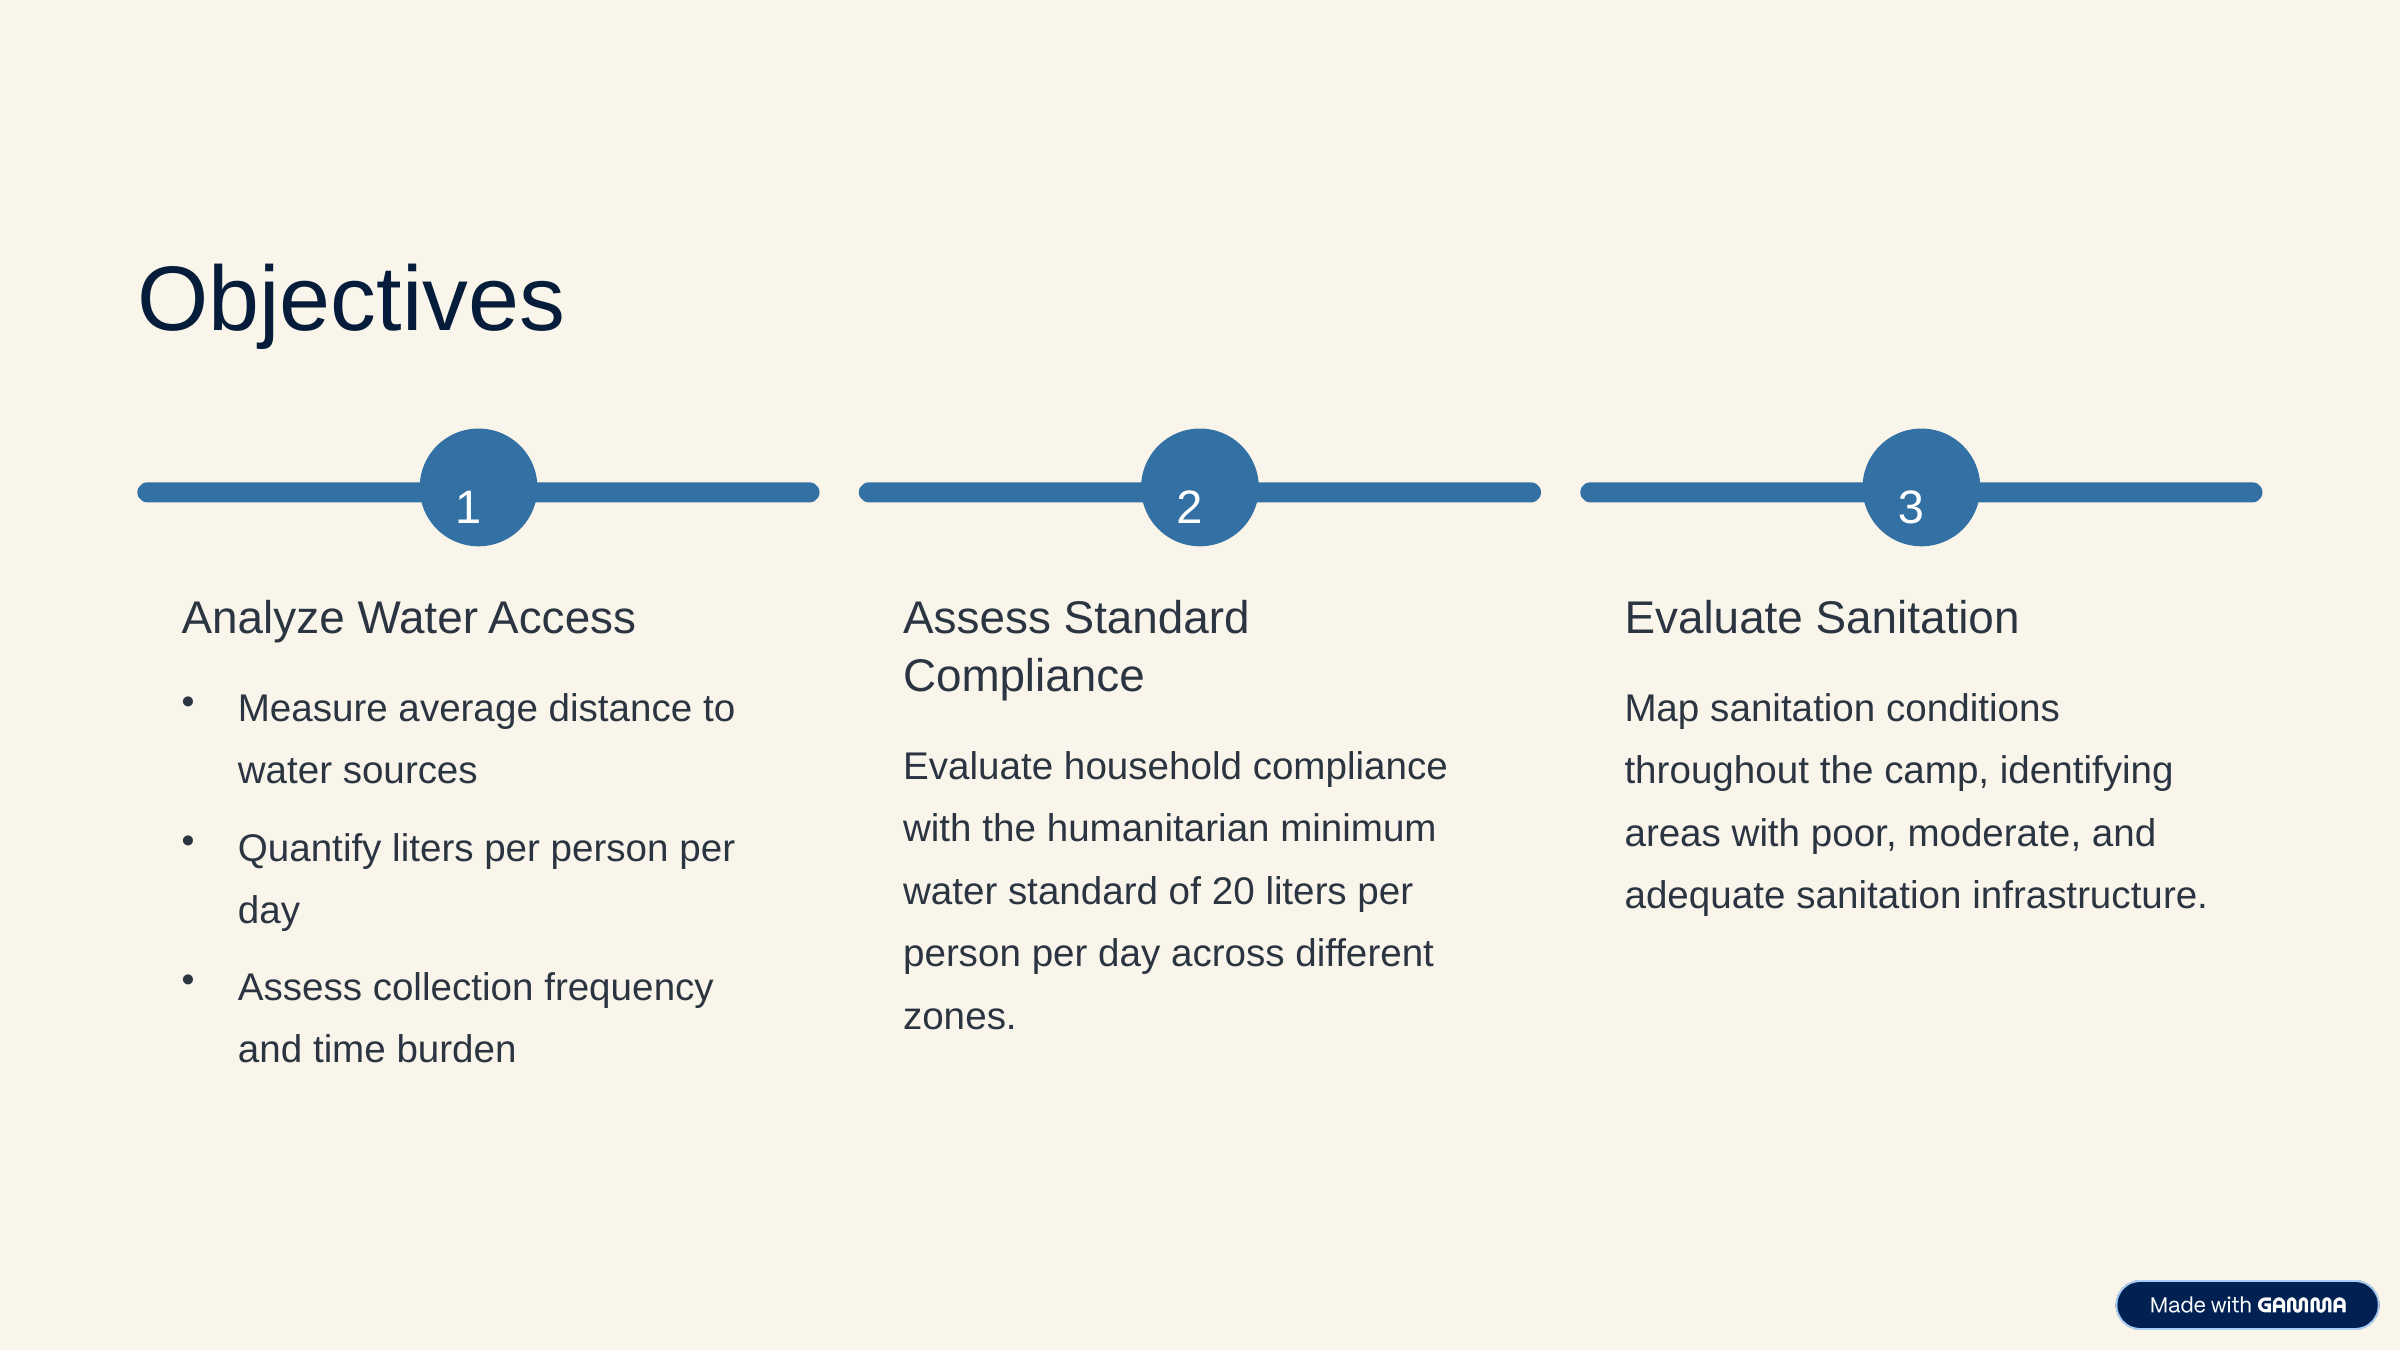

Objectives

1
2
3

Analyze Water Access
Assess Standard Compliance
Evaluate Sanitation
Measure average distance to water sources
Map sanitation conditions throughout the camp, identifying areas with poor, moderate, and adequate sanitation infrastructure.
Evaluate household compliance with the humanitarian minimum water standard of 20 liters per person per day across different zones.
Quantify liters per person per day
Assess collection frequency and time burden